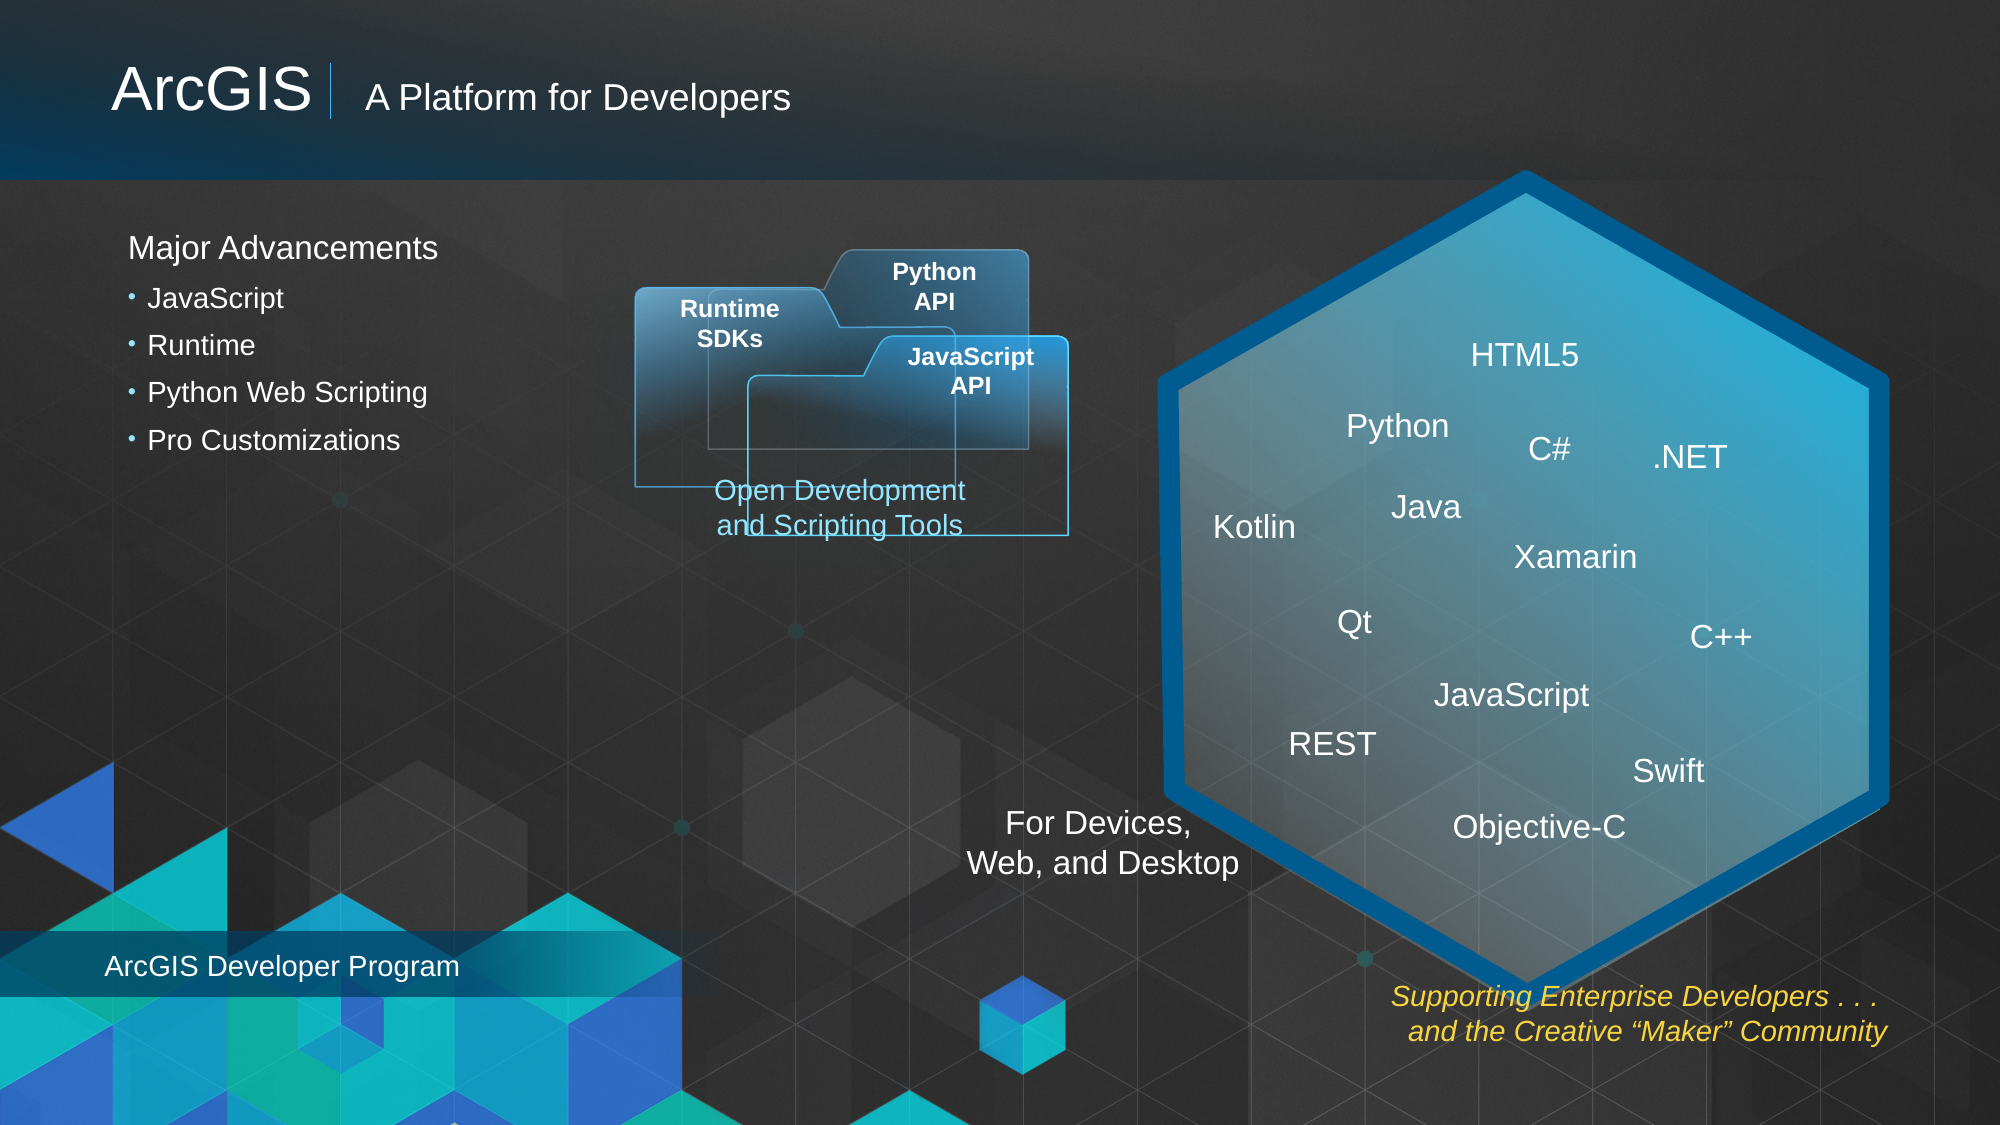

ArcGIS   A Platform for Developers

Major Advancements
JavaScript
Runtime
Python Web Scripting
Pro Customizations

Python
API

Runtime SDKs
HTML5

JavaScript
API
Python
C#
.NET
Open Development and Scripting Tools
Java
Kotlin
Xamarin
Qt
C++
JavaScript
REST
Swift
For Devices,
Web, and Desktop
Objective-C
ArcGIS Developer Program
Supporting Enterprise Developers . . .
and the Creative “Maker” Community